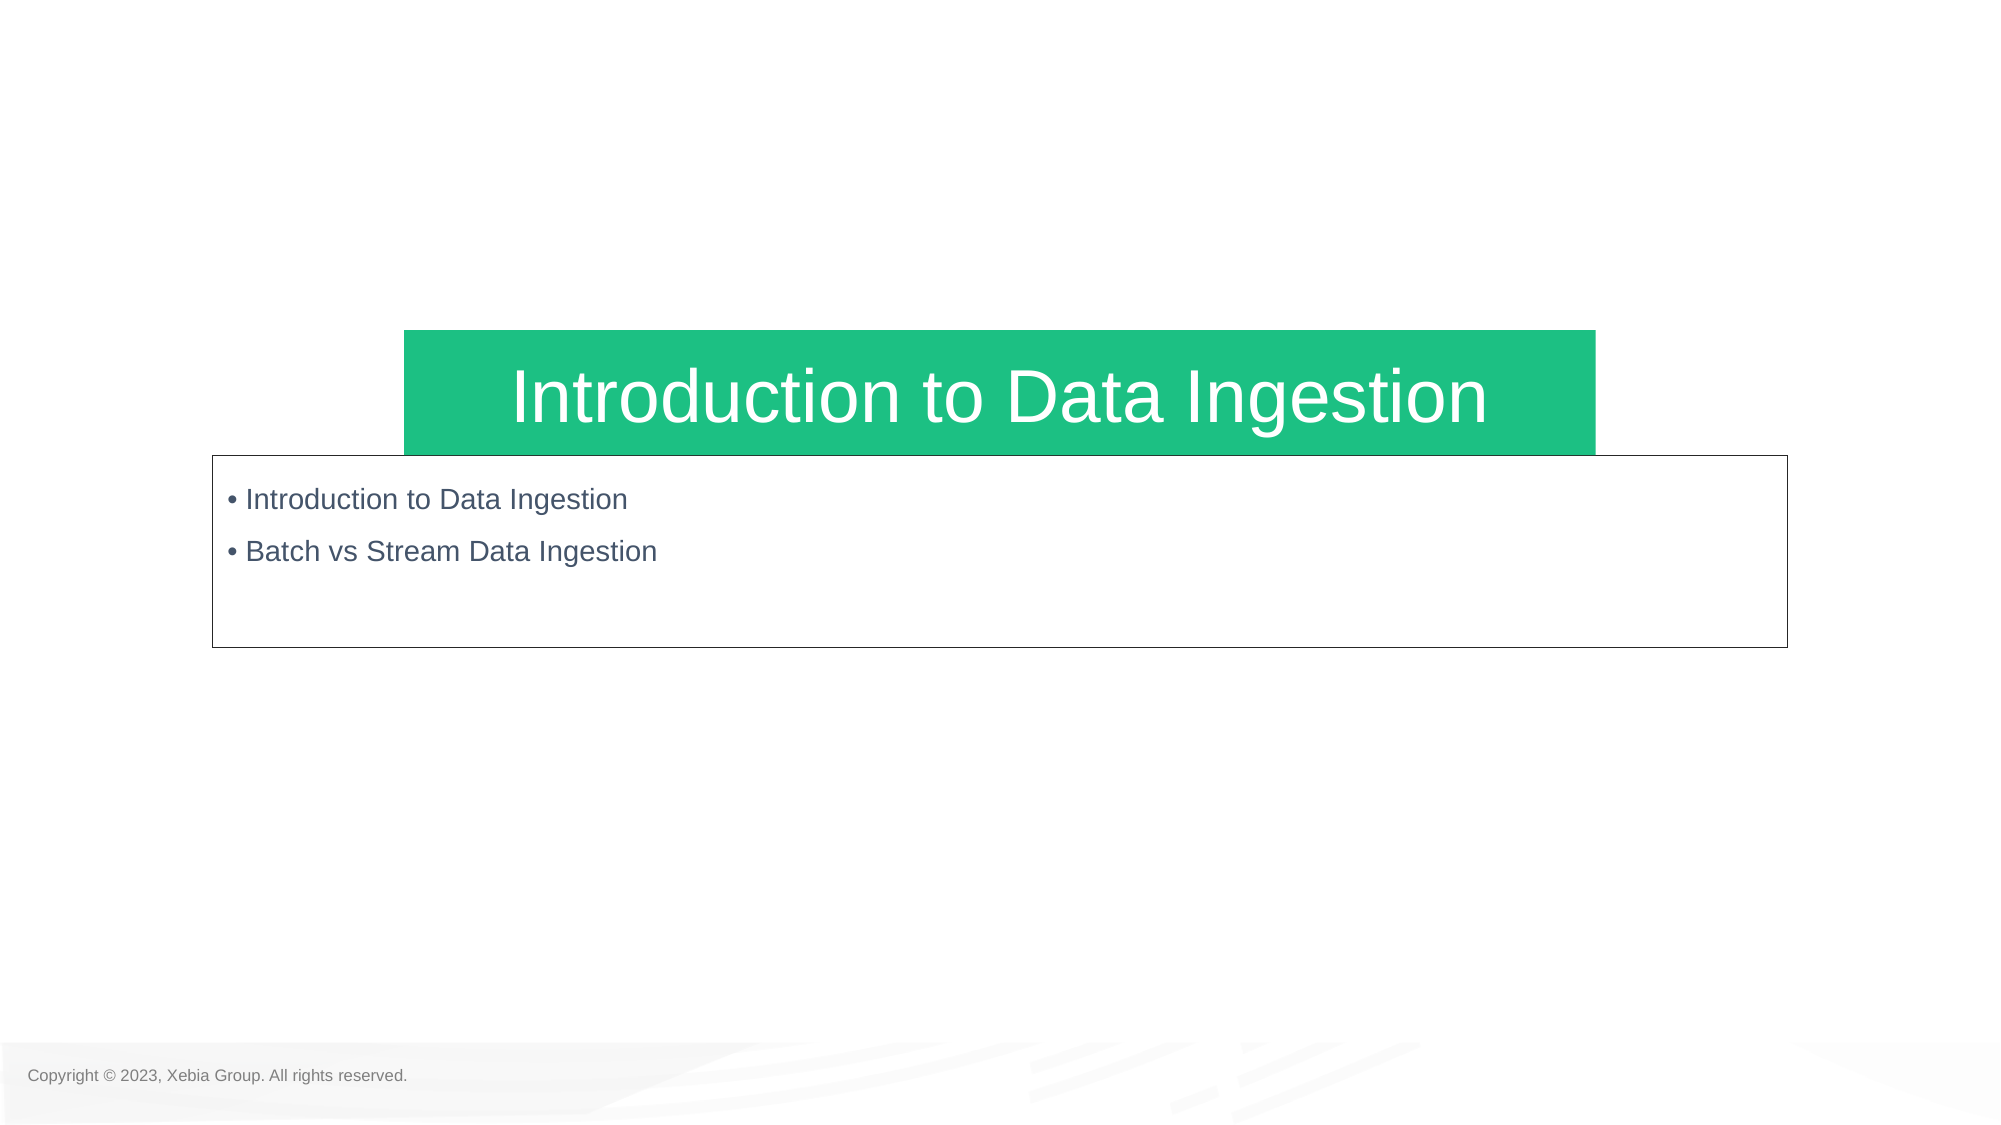

Introduction to Data Ingestion
• Introduction to Data Ingestion
• Batch vs Stream Data Ingestion